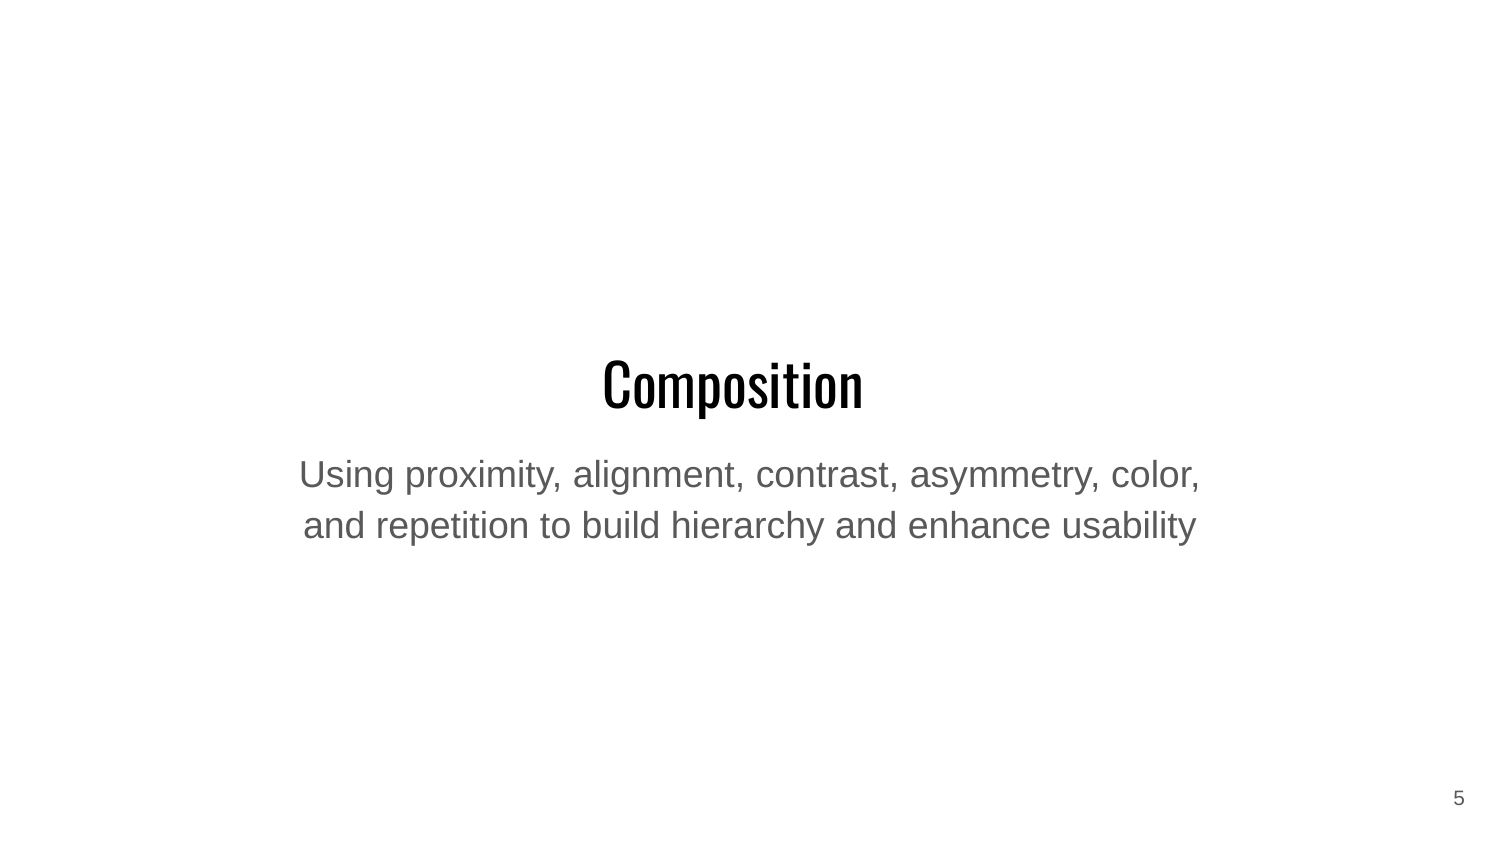

Using proximity, alignment, contrast, asymmetry, color,
and repetition to build hierarchy and enhance usability
# Composition
5